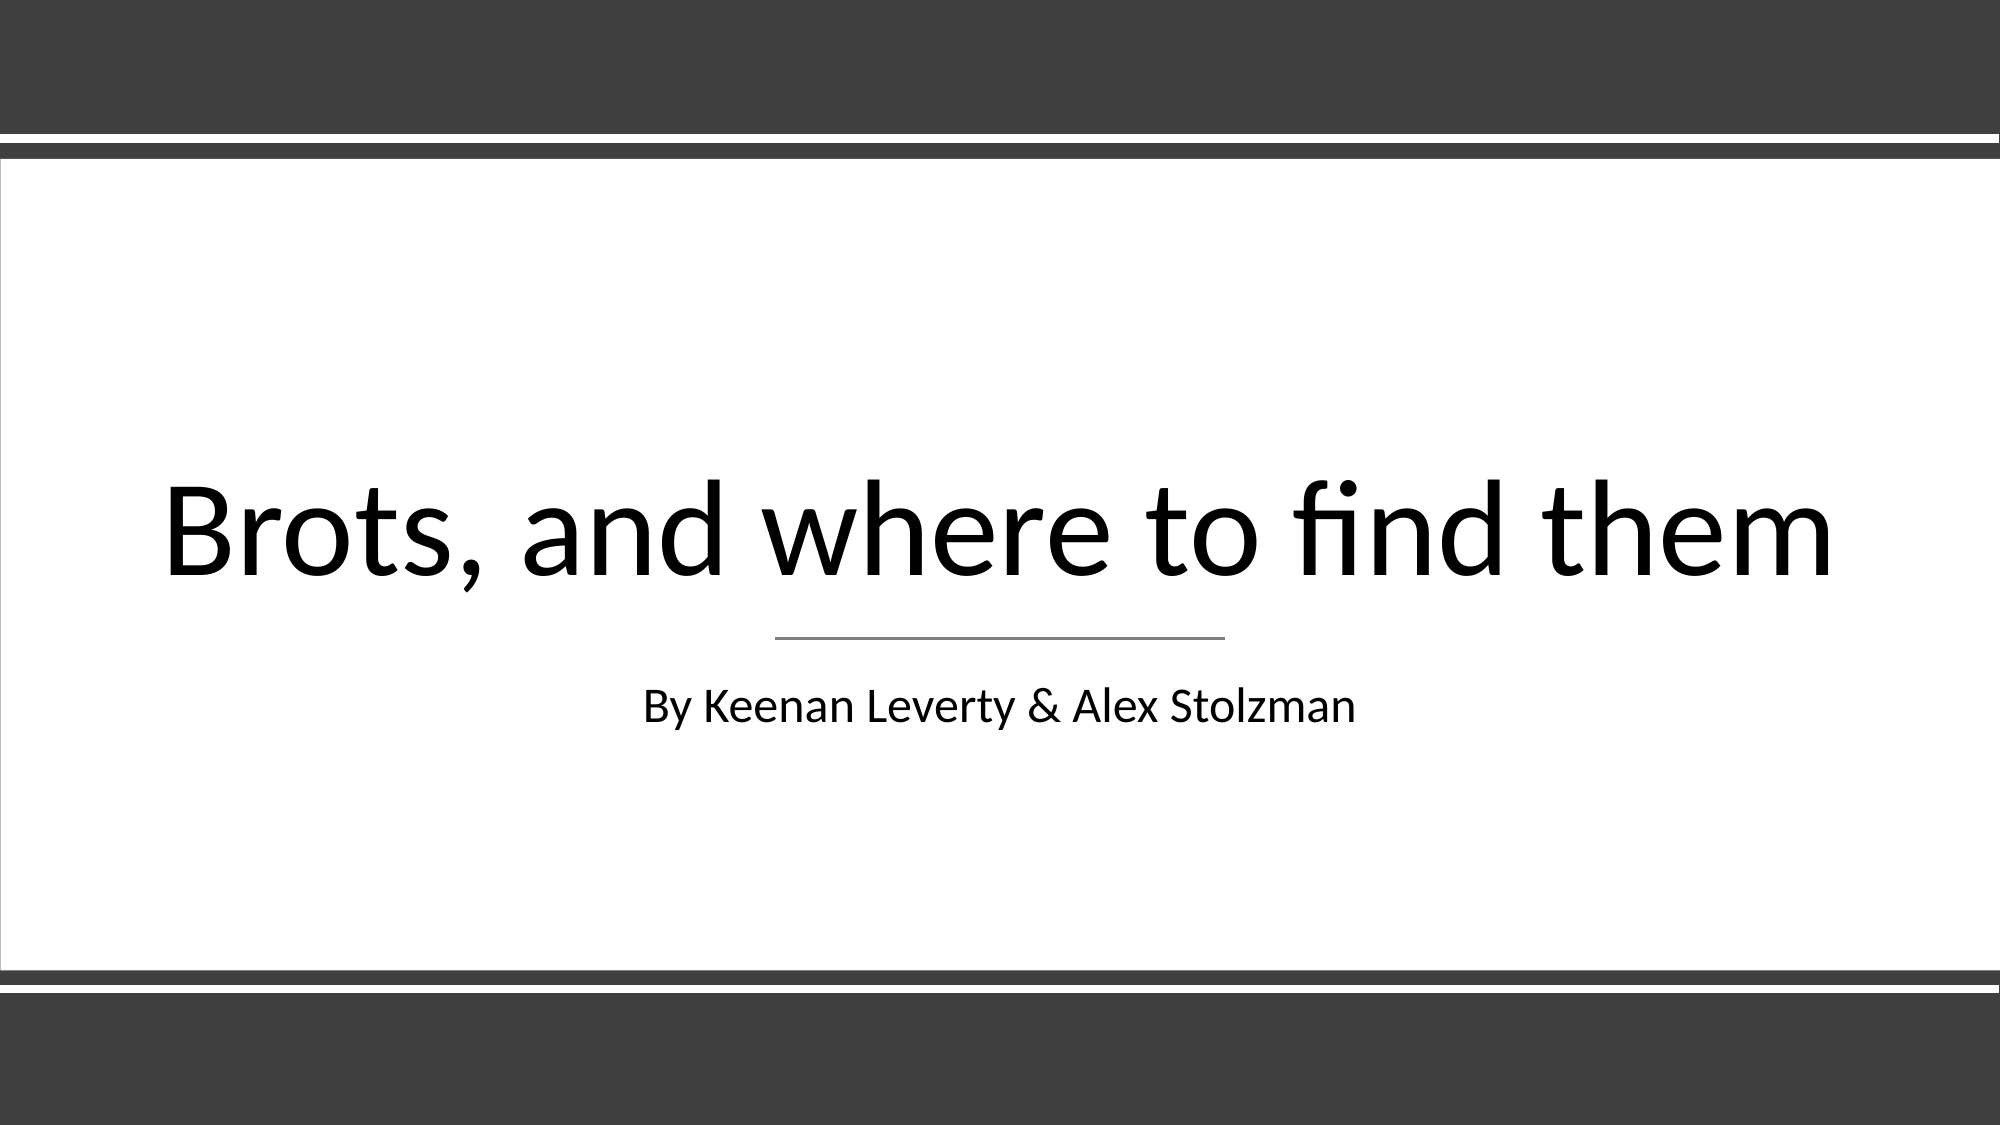

# Brots, and where to find them
By Keenan Leverty & Alex Stolzman